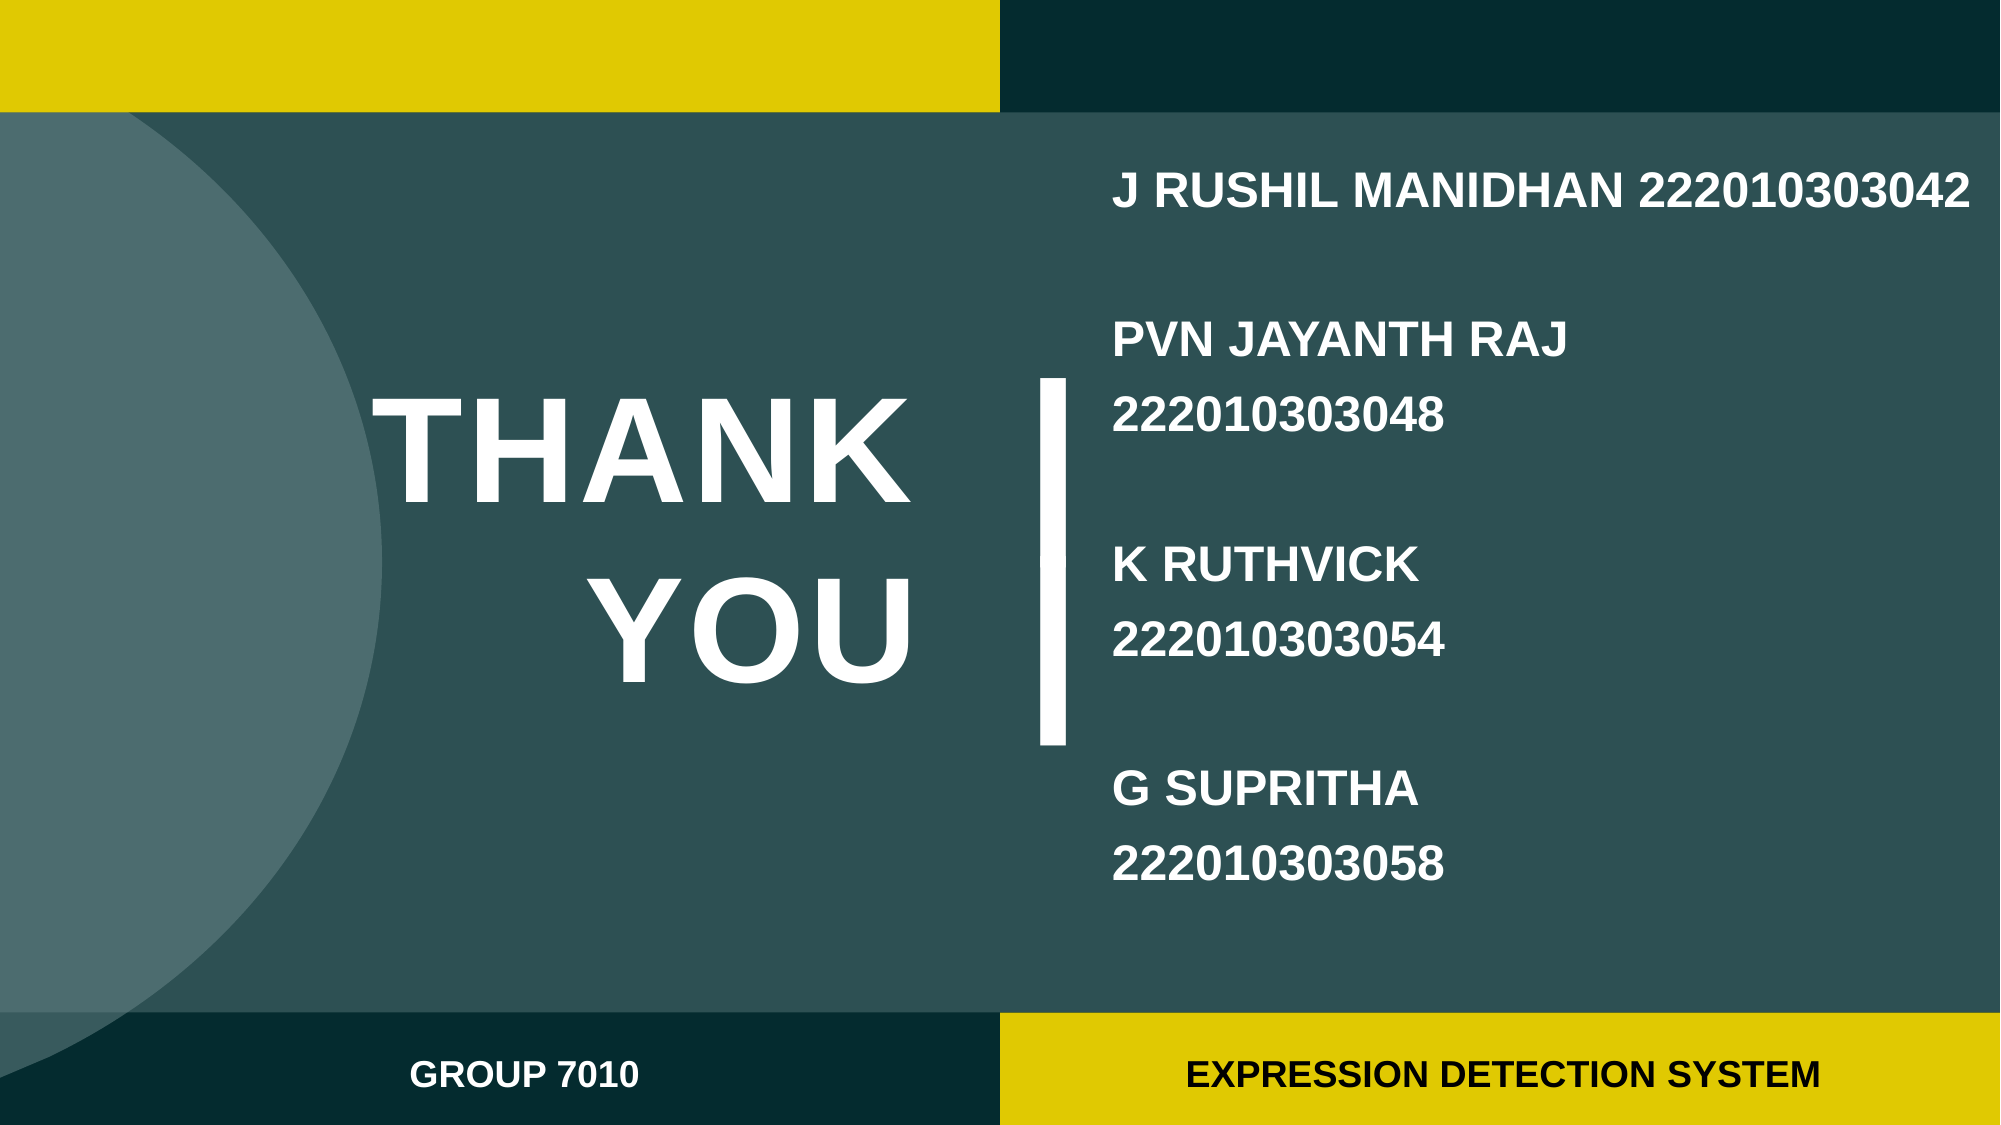

J RUSHIL MANIDHAN 222010303042

PVN JAYANTH RAJ
222010303048

K RUTHVICK
222010303054

G SUPRITHA
222010303058
|
|
# THANK YOU
GROUP 7010
EXPRESSION DETECTION​ SYSTEM